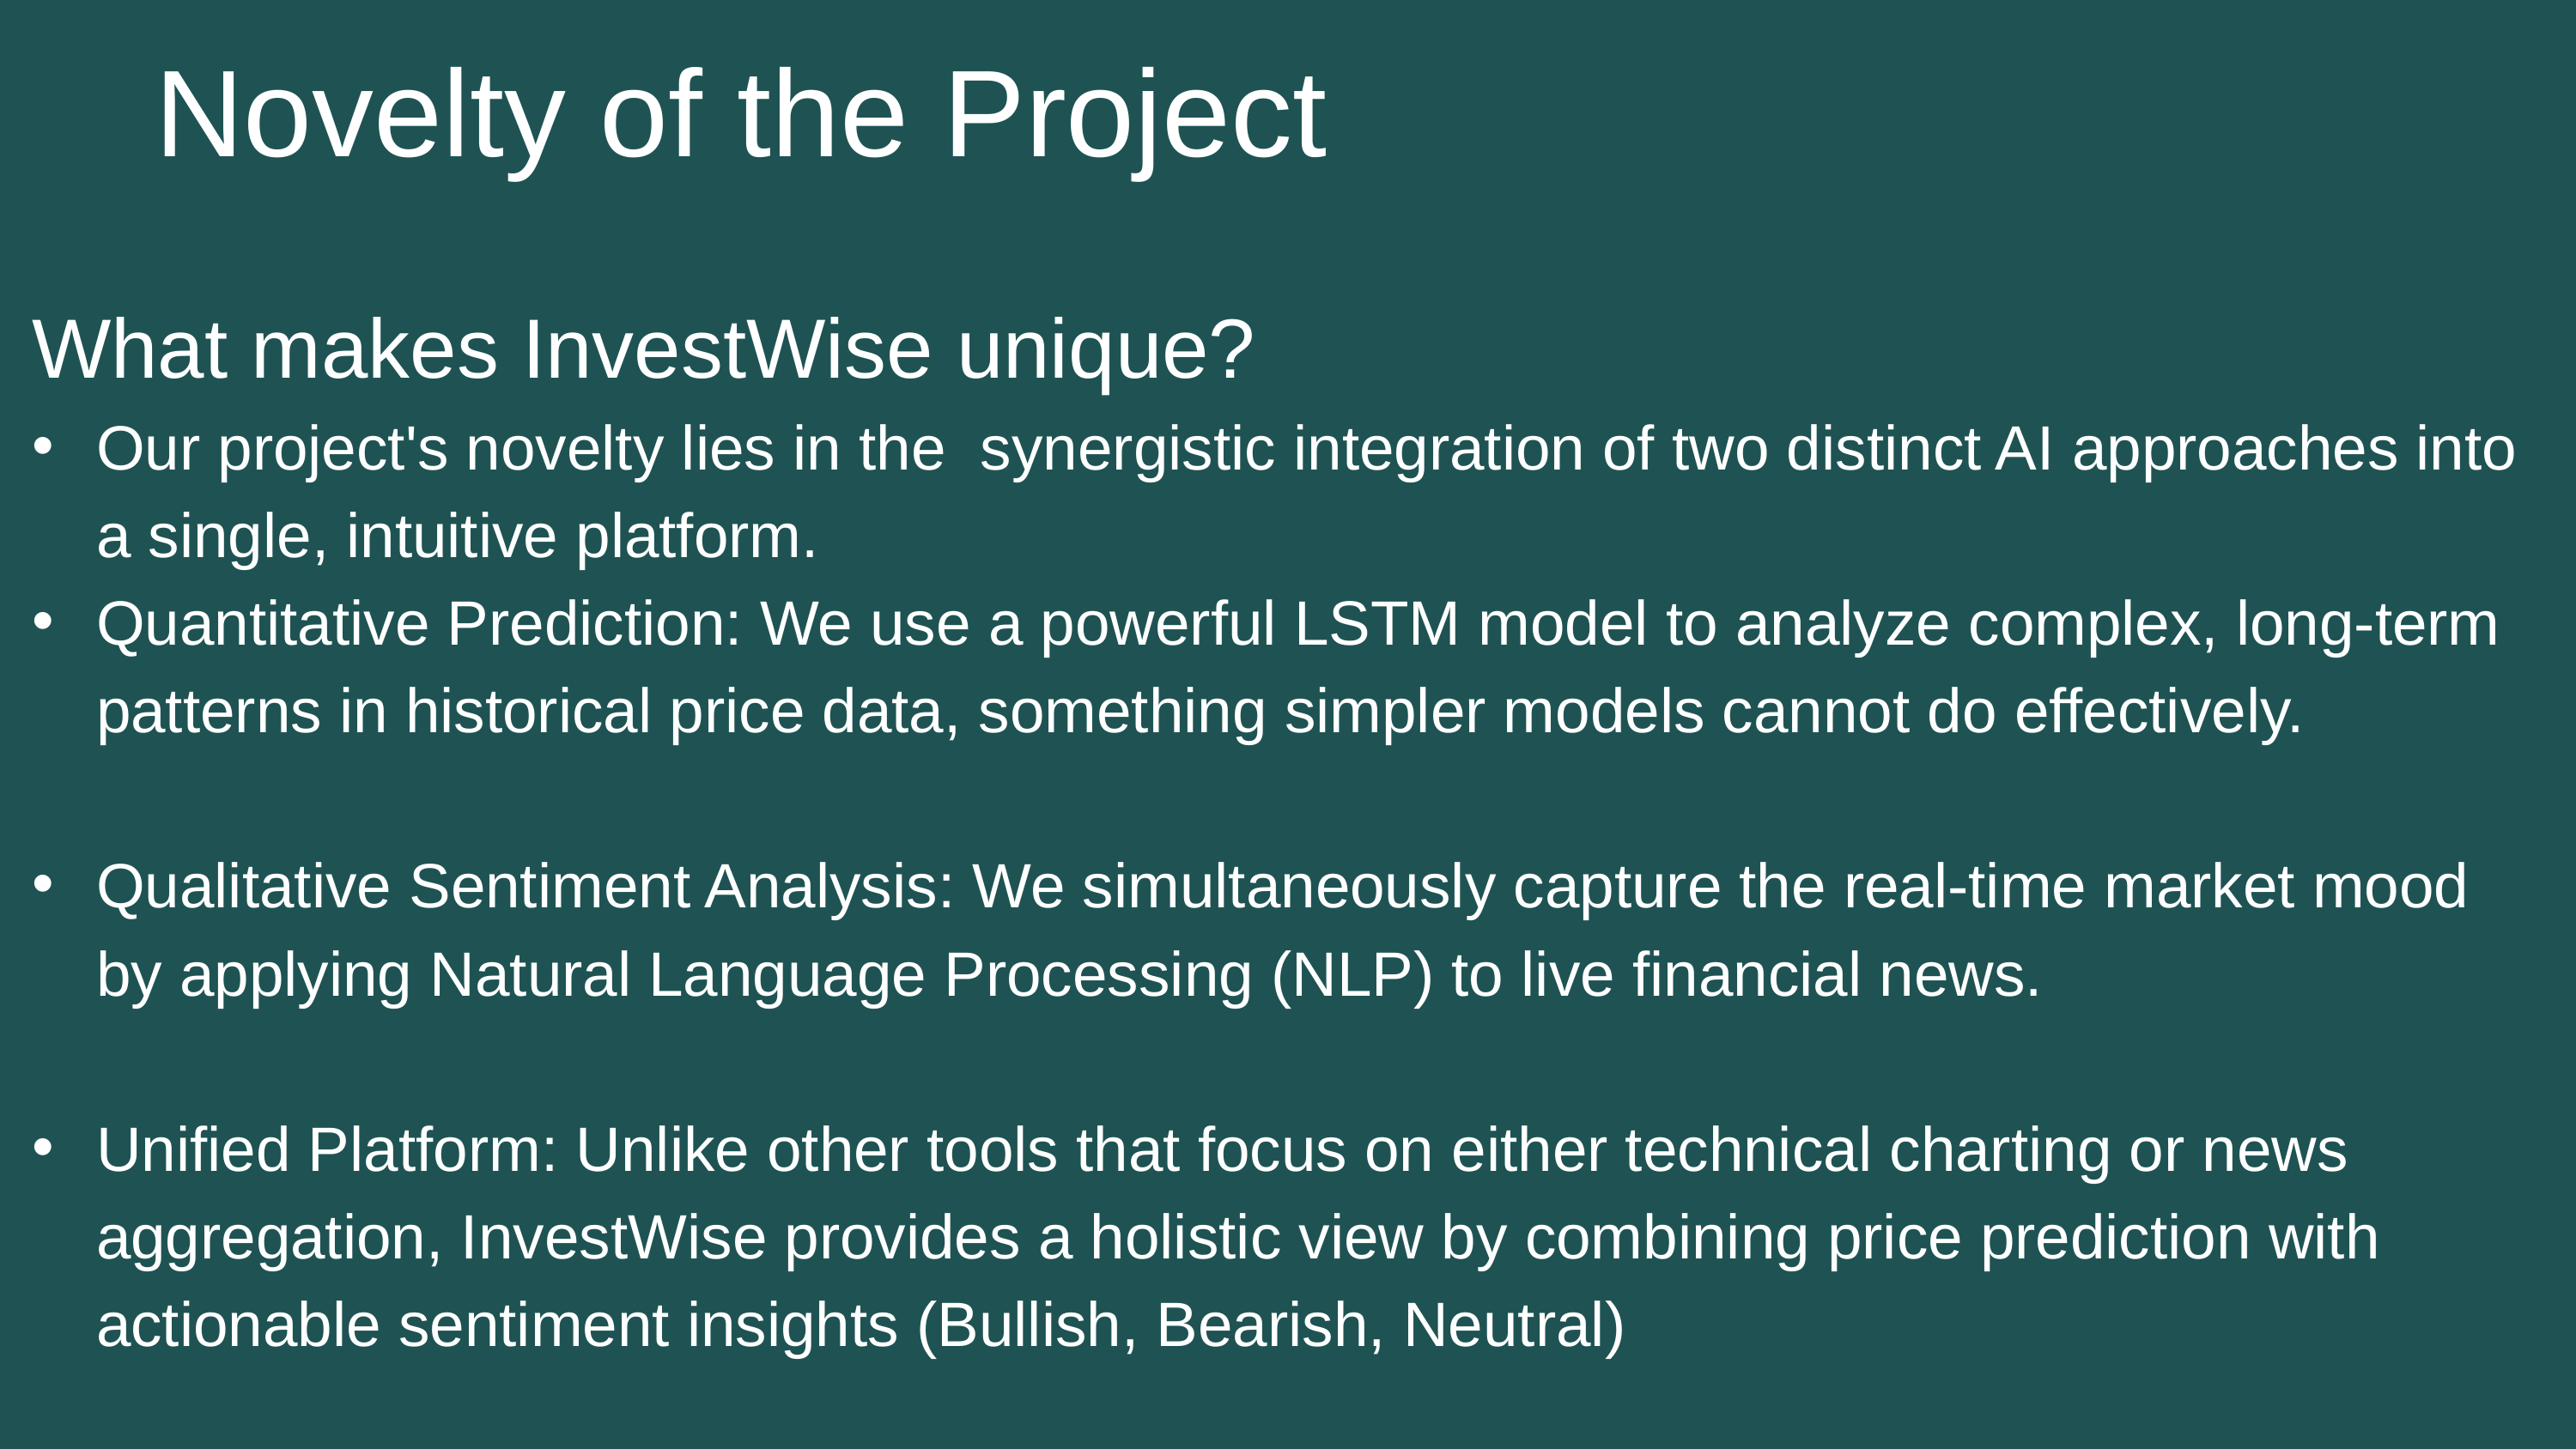

Novelty of the Project

What makes InvestWise unique?
Our project's novelty lies in the  synergistic integration of two distinct AI approaches into a single, intuitive platform.
Quantitative Prediction: We use a powerful LSTM model to analyze complex, long-term patterns in historical price data, something simpler models cannot do effectively.

Qualitative Sentiment Analysis: We simultaneously capture the real-time market mood by applying Natural Language Processing (NLP) to live financial news.

Unified Platform: Unlike other tools that focus on either technical charting or news aggregation, InvestWise provides a holistic view by combining price prediction with actionable sentiment insights (Bullish, Bearish, Neutral)